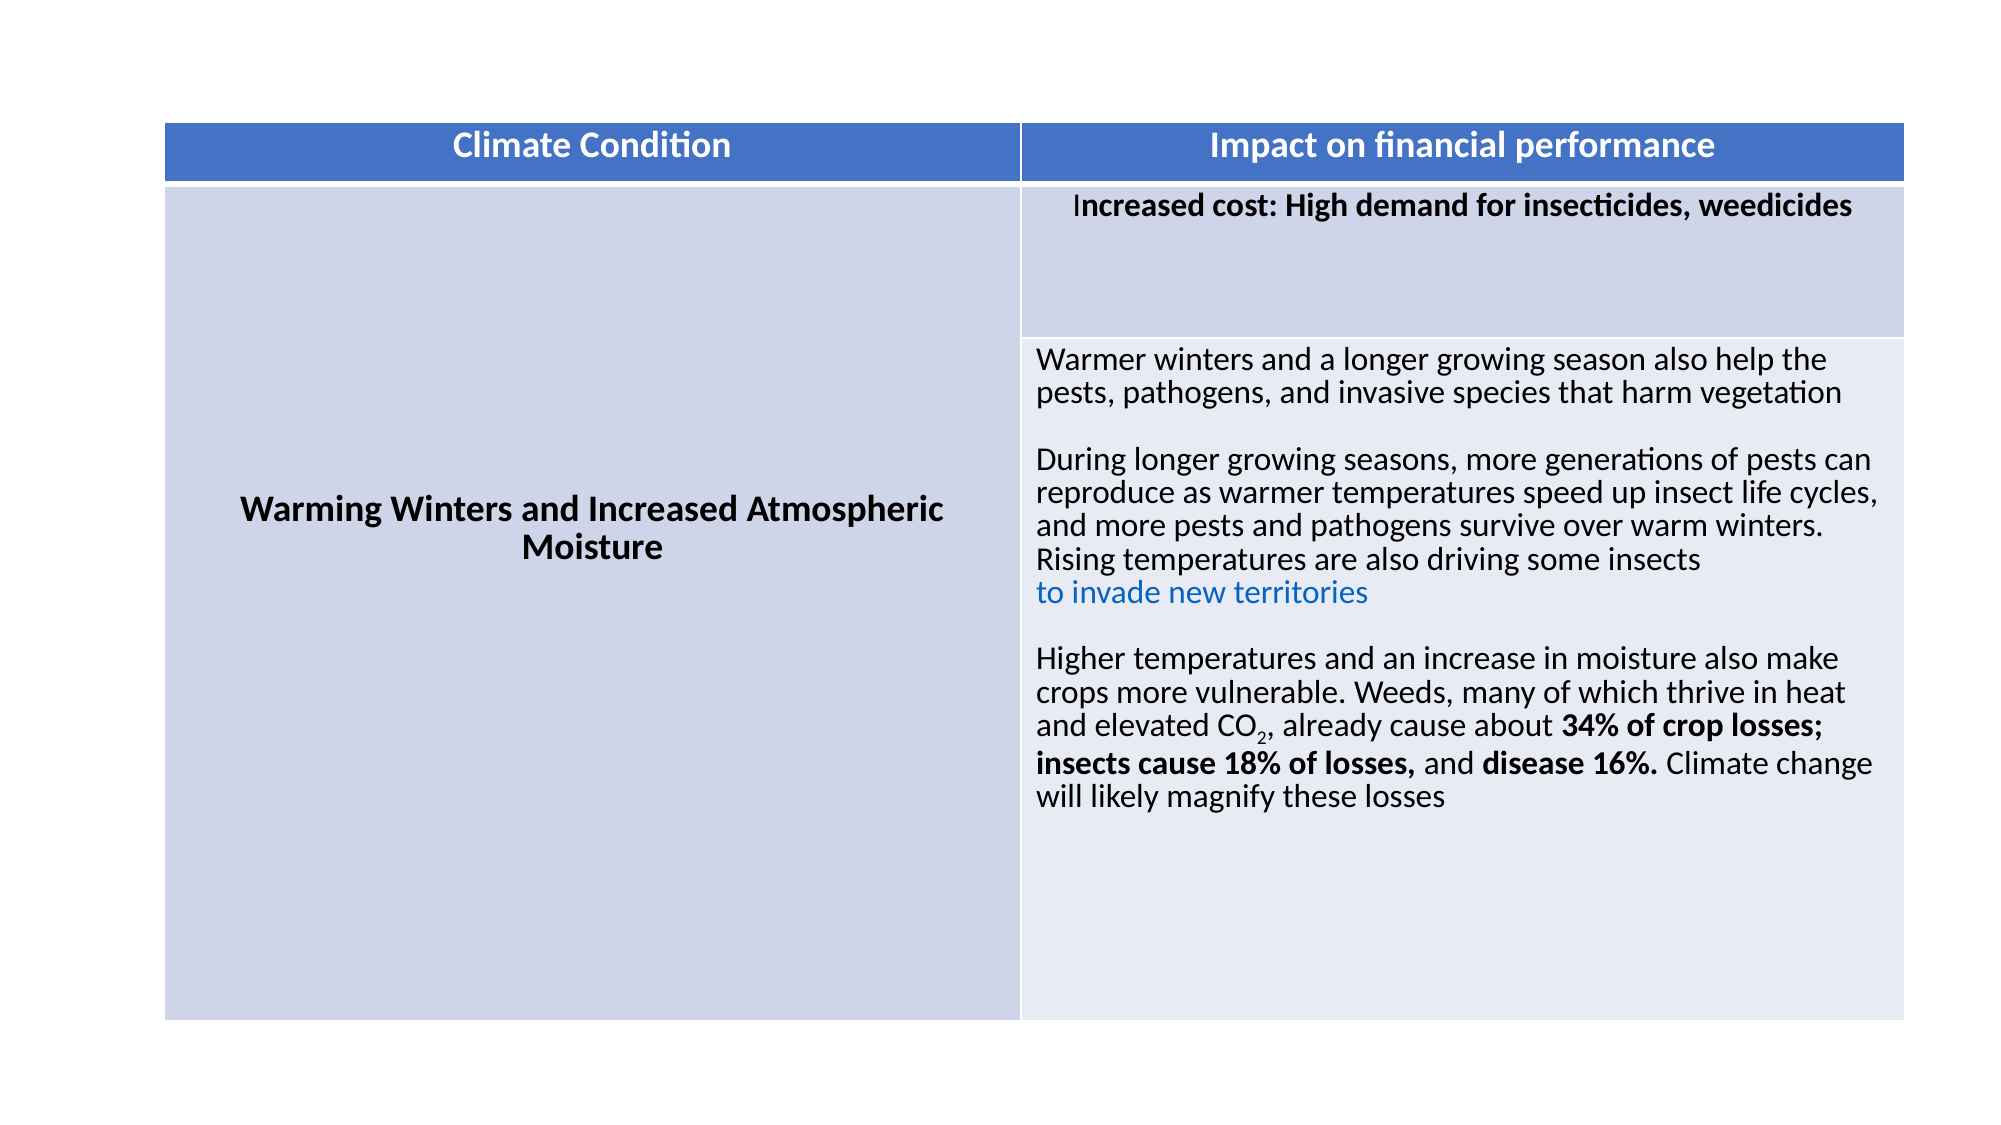

| Climate Condition | Impact on financial performance |
| --- | --- |
| Warming Winters and Increased Atmospheric Moisture | Increased cost: High demand for insecticides, weedicides |
| Warming Winters and Increased Atmospheric Moisture | Warmer winters and a longer growing season also help the pests, pathogens, and invasive species that harm vegetation During longer growing seasons, more generations of pests can reproduce as warmer temperatures speed up insect life cycles, and more pests and pathogens survive over warm winters. Rising temperatures are also driving some insects to invade new territories Higher temperatures and an increase in moisture also make crops more vulnerable. Weeds, many of which thrive in heat and elevated CO2, already cause about 34% of crop losses; insects cause 18% of losses, and disease 16%. Climate change will likely magnify these losses |